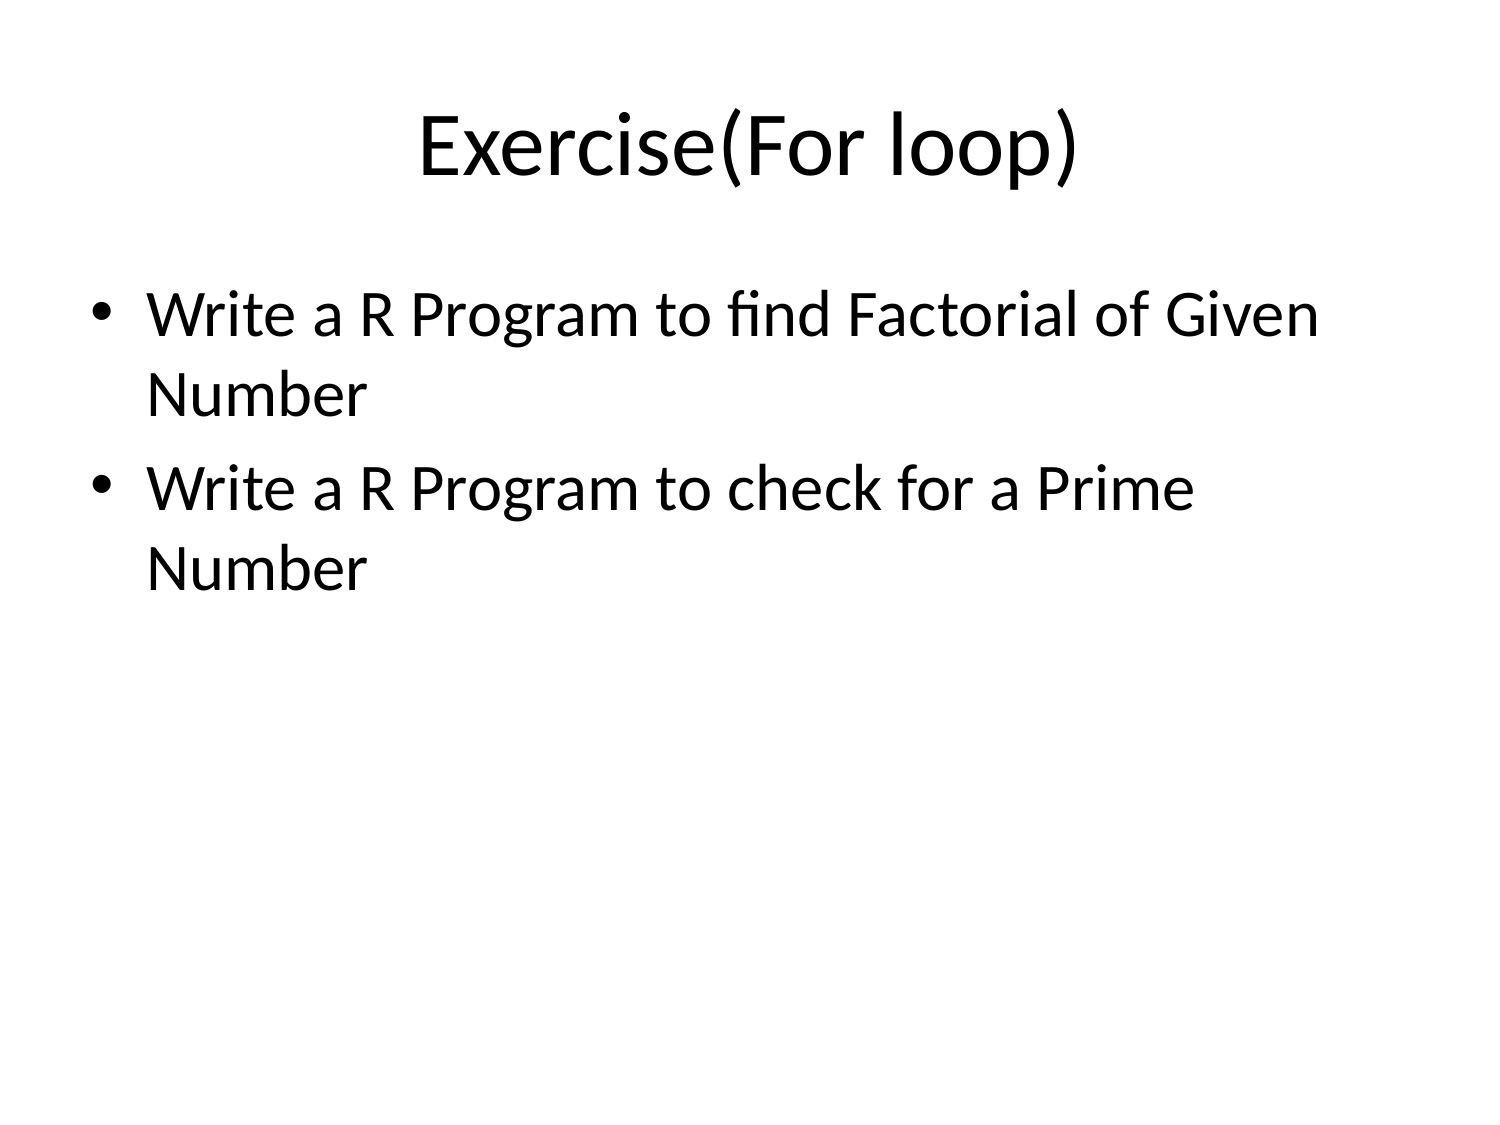

# Exercise(For loop)
Write a R Program to find Factorial of Given Number
Write a R Program to check for a Prime Number